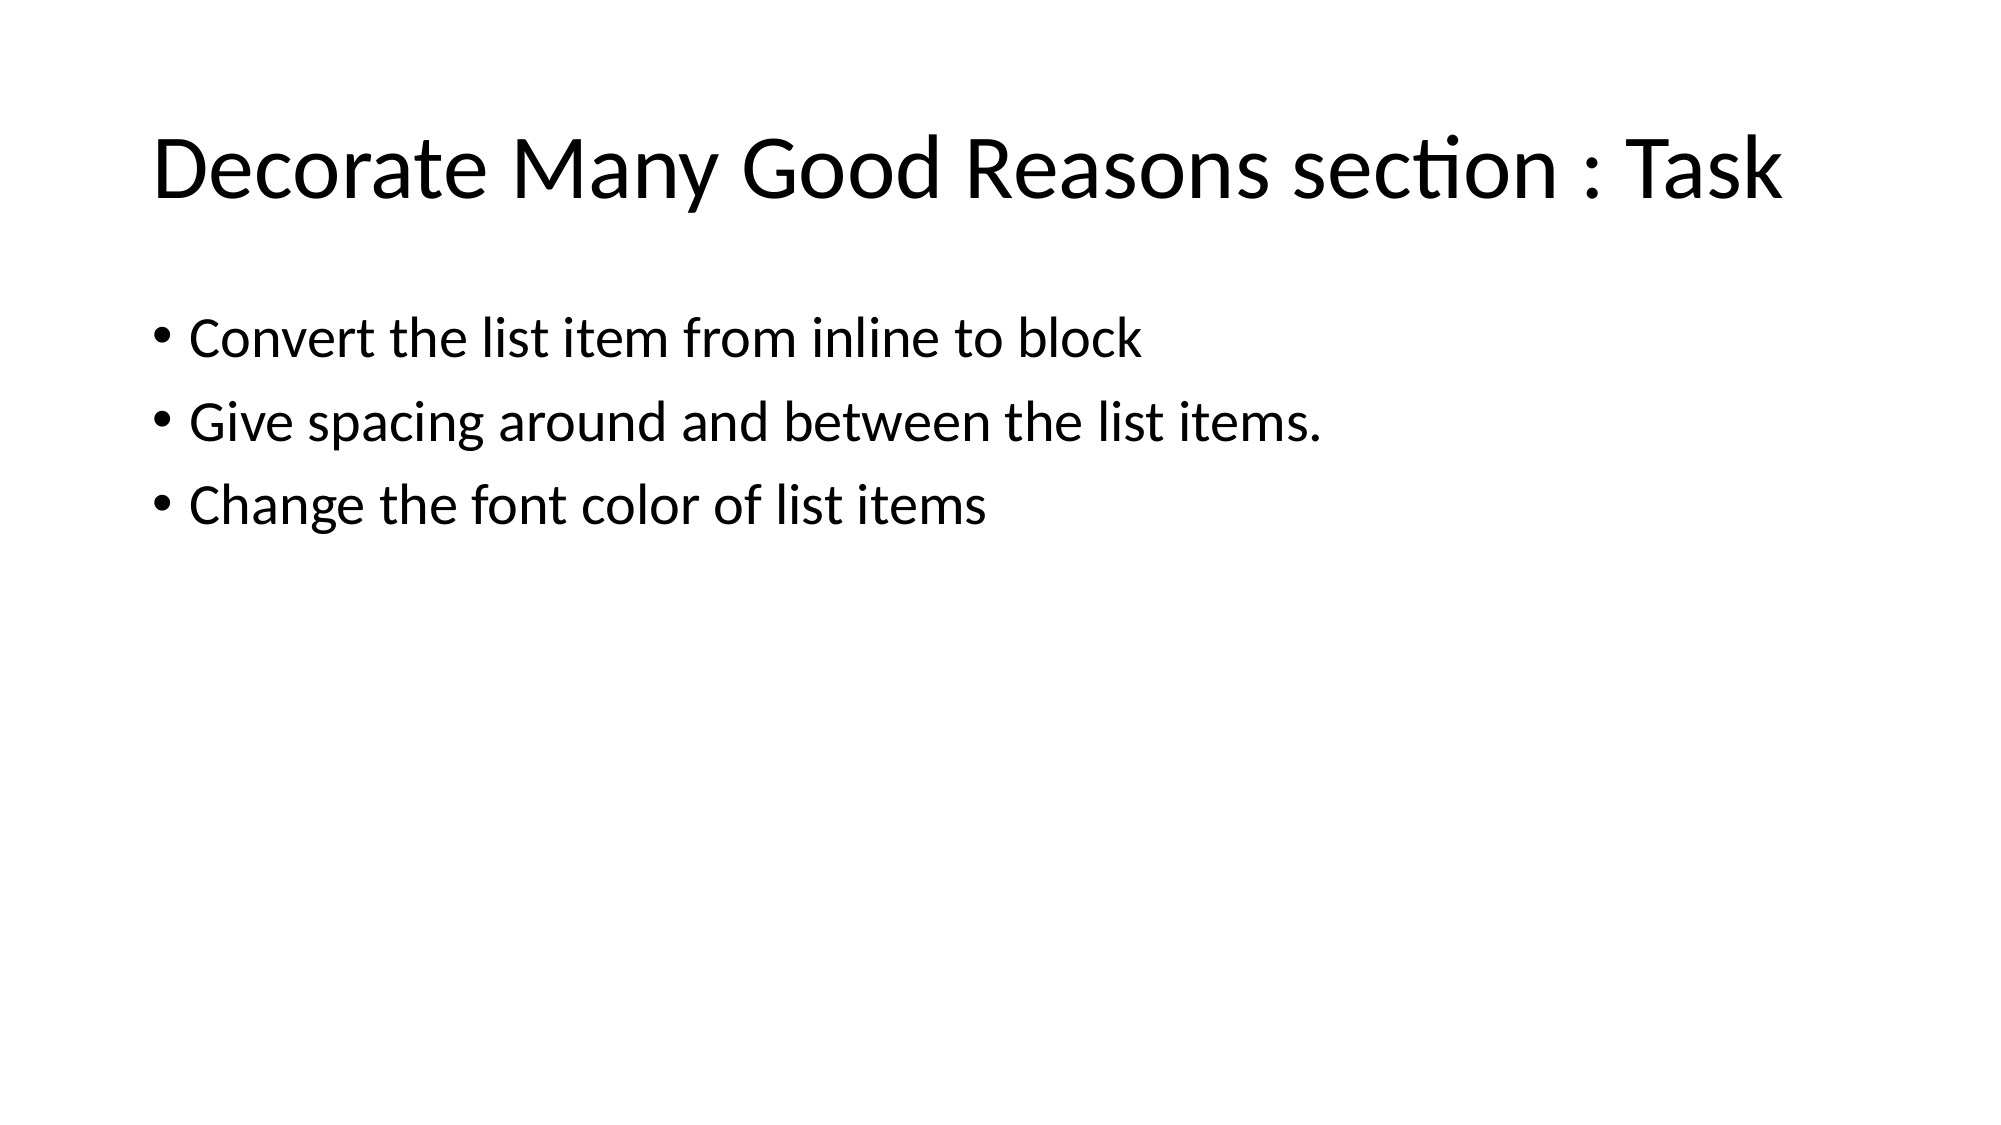

# Decorate Many Good Reasons section : Task
Convert the list item from inline to block
Give spacing around and between the list items.
Change the font color of list items